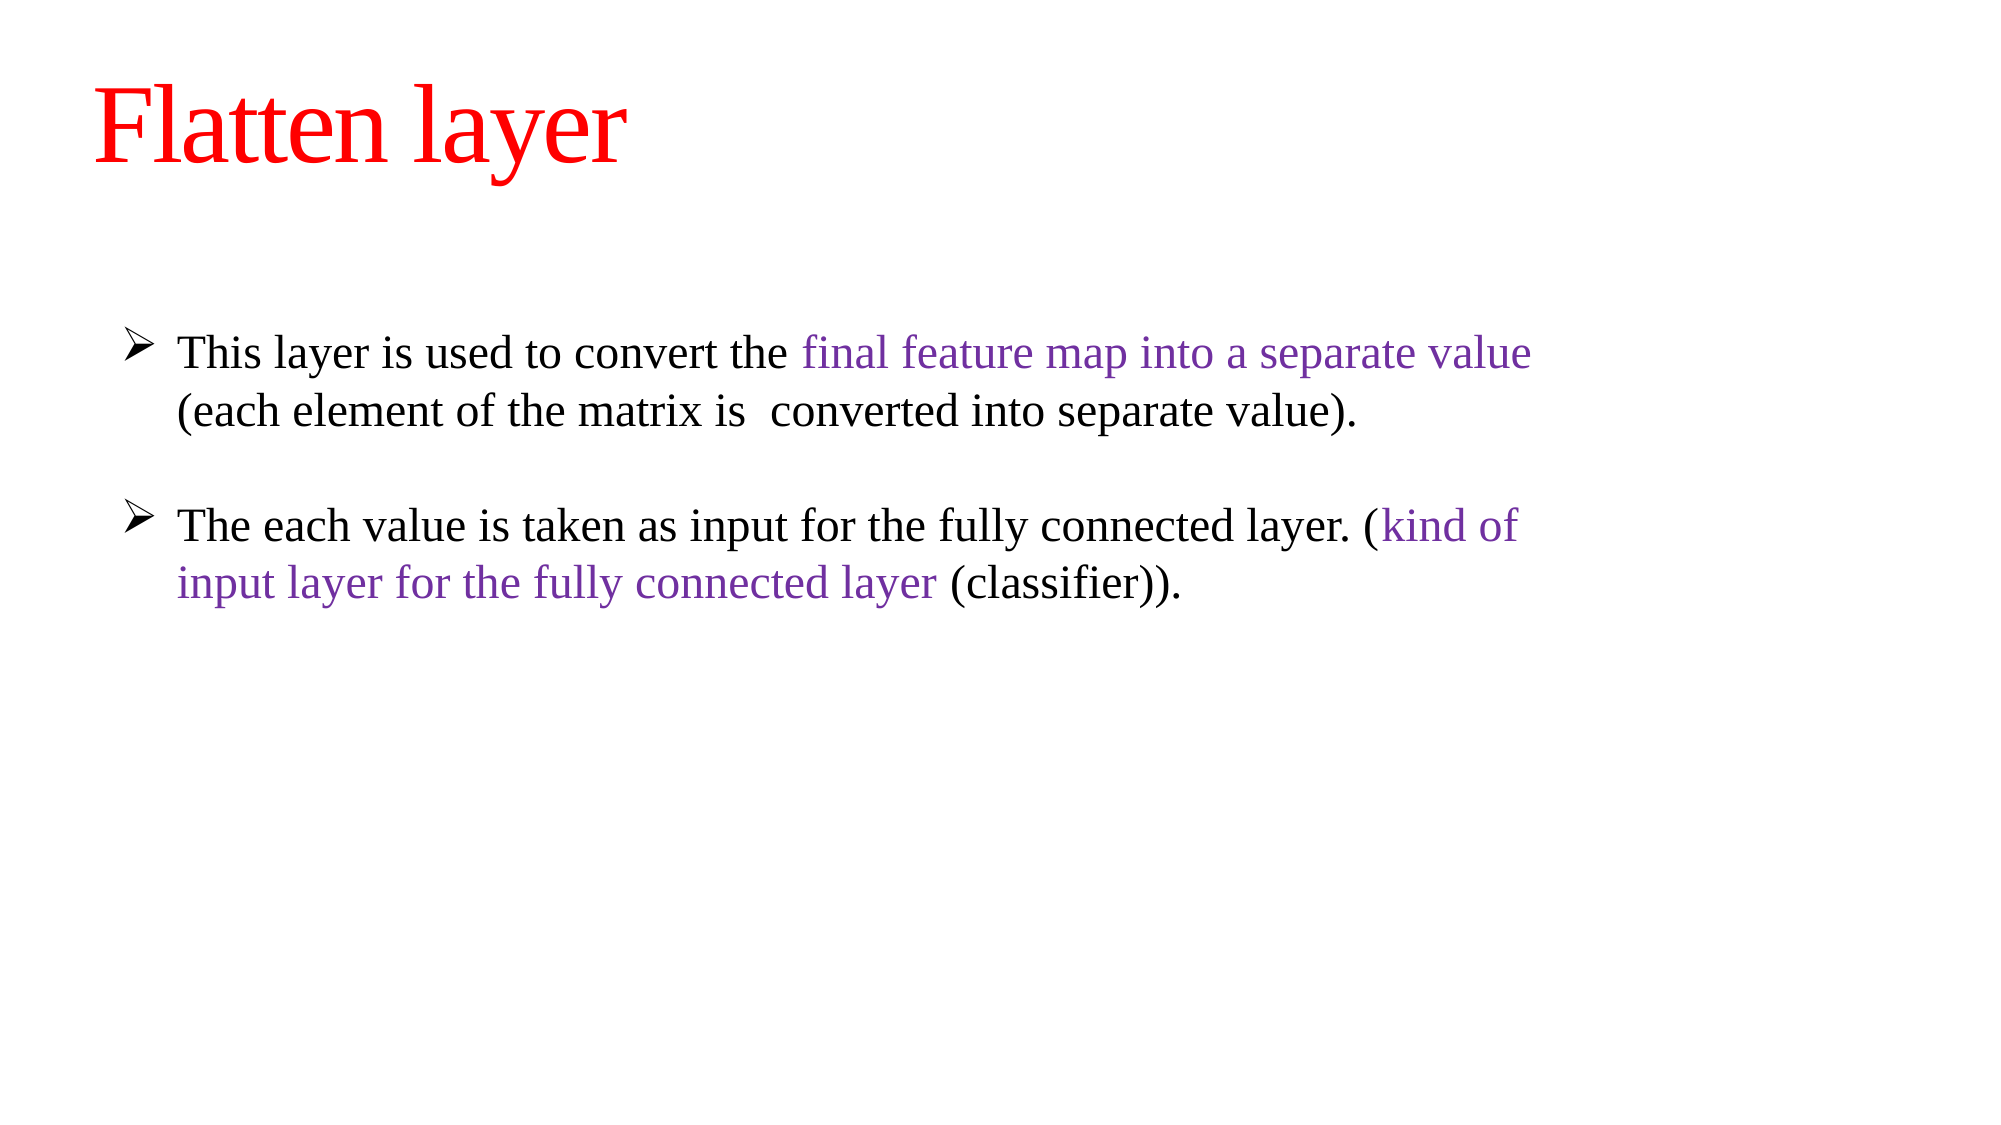

# Flatten layer
This layer is used to convert the final feature map into a separate value (each element of the matrix is  converted into separate value).

The each value is taken as input for the fully connected layer. (kind of input layer for the fully connected layer (classifier)).